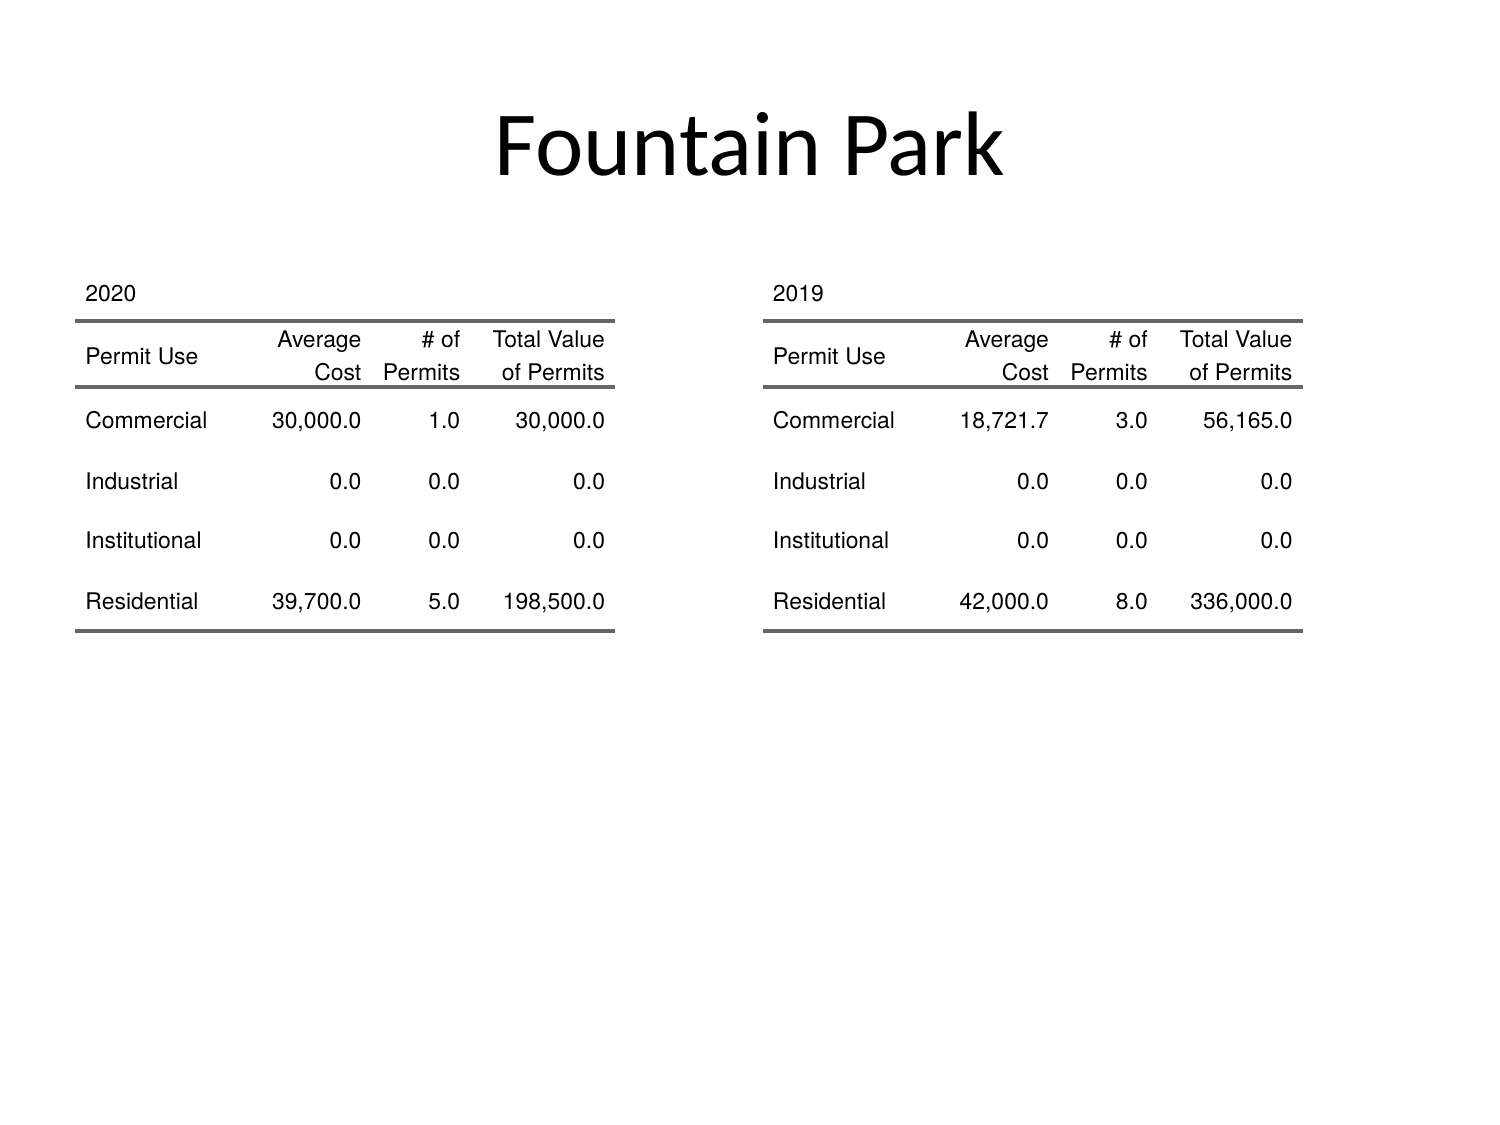

# Fountain Park
| 2020 | 2020 | 2020 | 2020 |
| --- | --- | --- | --- |
| Permit Use | Average Cost | # of Permits | Total Value of Permits |
| Commercial | 30,000.0 | 1.0 | 30,000.0 |
| Industrial | 0.0 | 0.0 | 0.0 |
| Institutional | 0.0 | 0.0 | 0.0 |
| Residential | 39,700.0 | 5.0 | 198,500.0 |
| 2019 | 2019 | 2019 | 2019 |
| --- | --- | --- | --- |
| Permit Use | Average Cost | # of Permits | Total Value of Permits |
| Commercial | 18,721.7 | 3.0 | 56,165.0 |
| Industrial | 0.0 | 0.0 | 0.0 |
| Institutional | 0.0 | 0.0 | 0.0 |
| Residential | 42,000.0 | 8.0 | 336,000.0 |